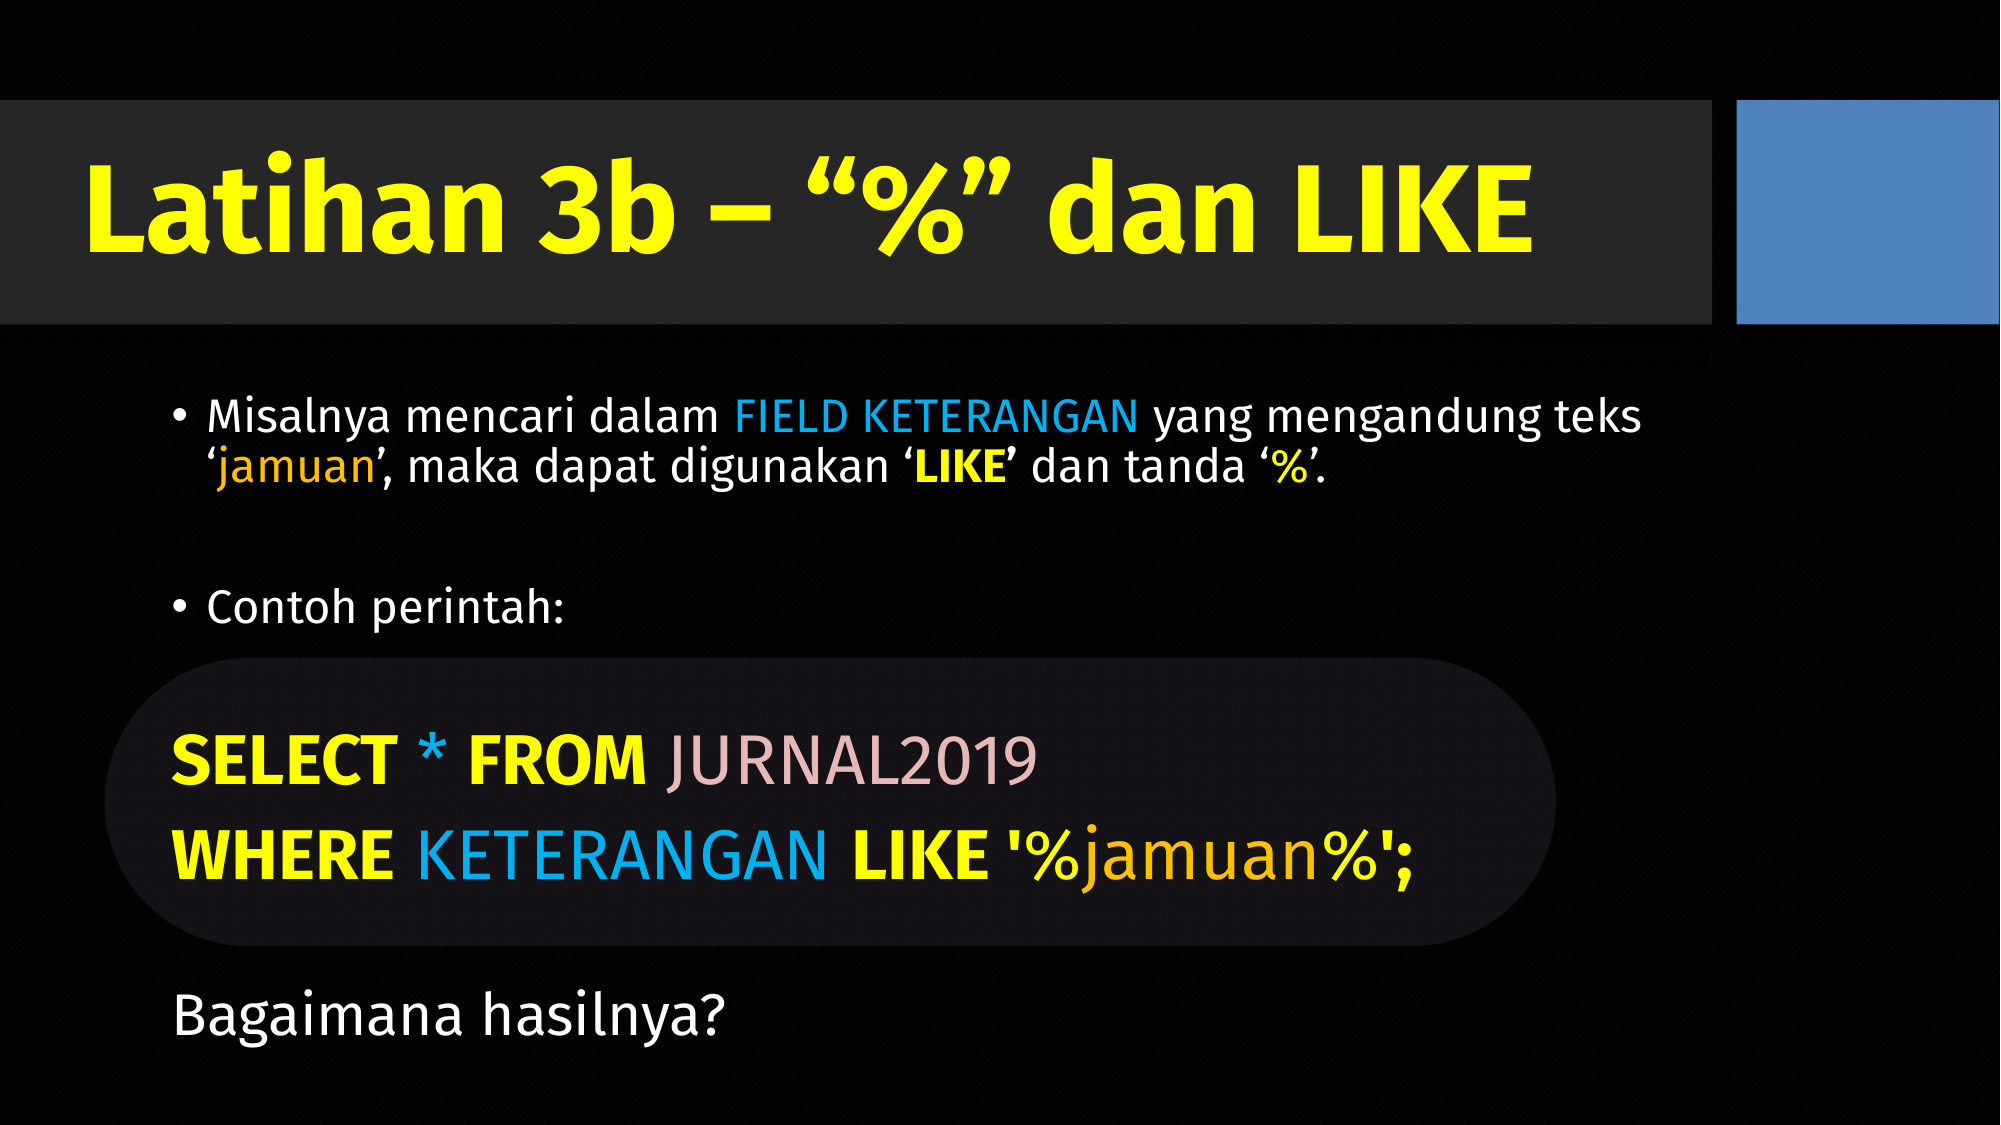

# Latihan 3b – “%” dan LIKE
Misalnya mencari dalam FIELD KETERANGAN yang mengandung teks ‘jamuan’, maka dapat digunakan ‘LIKE’ dan tanda ‘%’.

Contoh perintah:

SELECT * FROM JURNAL2019
WHERE KETERANGAN LIKE '%jamuan%';

Bagaimana hasilnya?